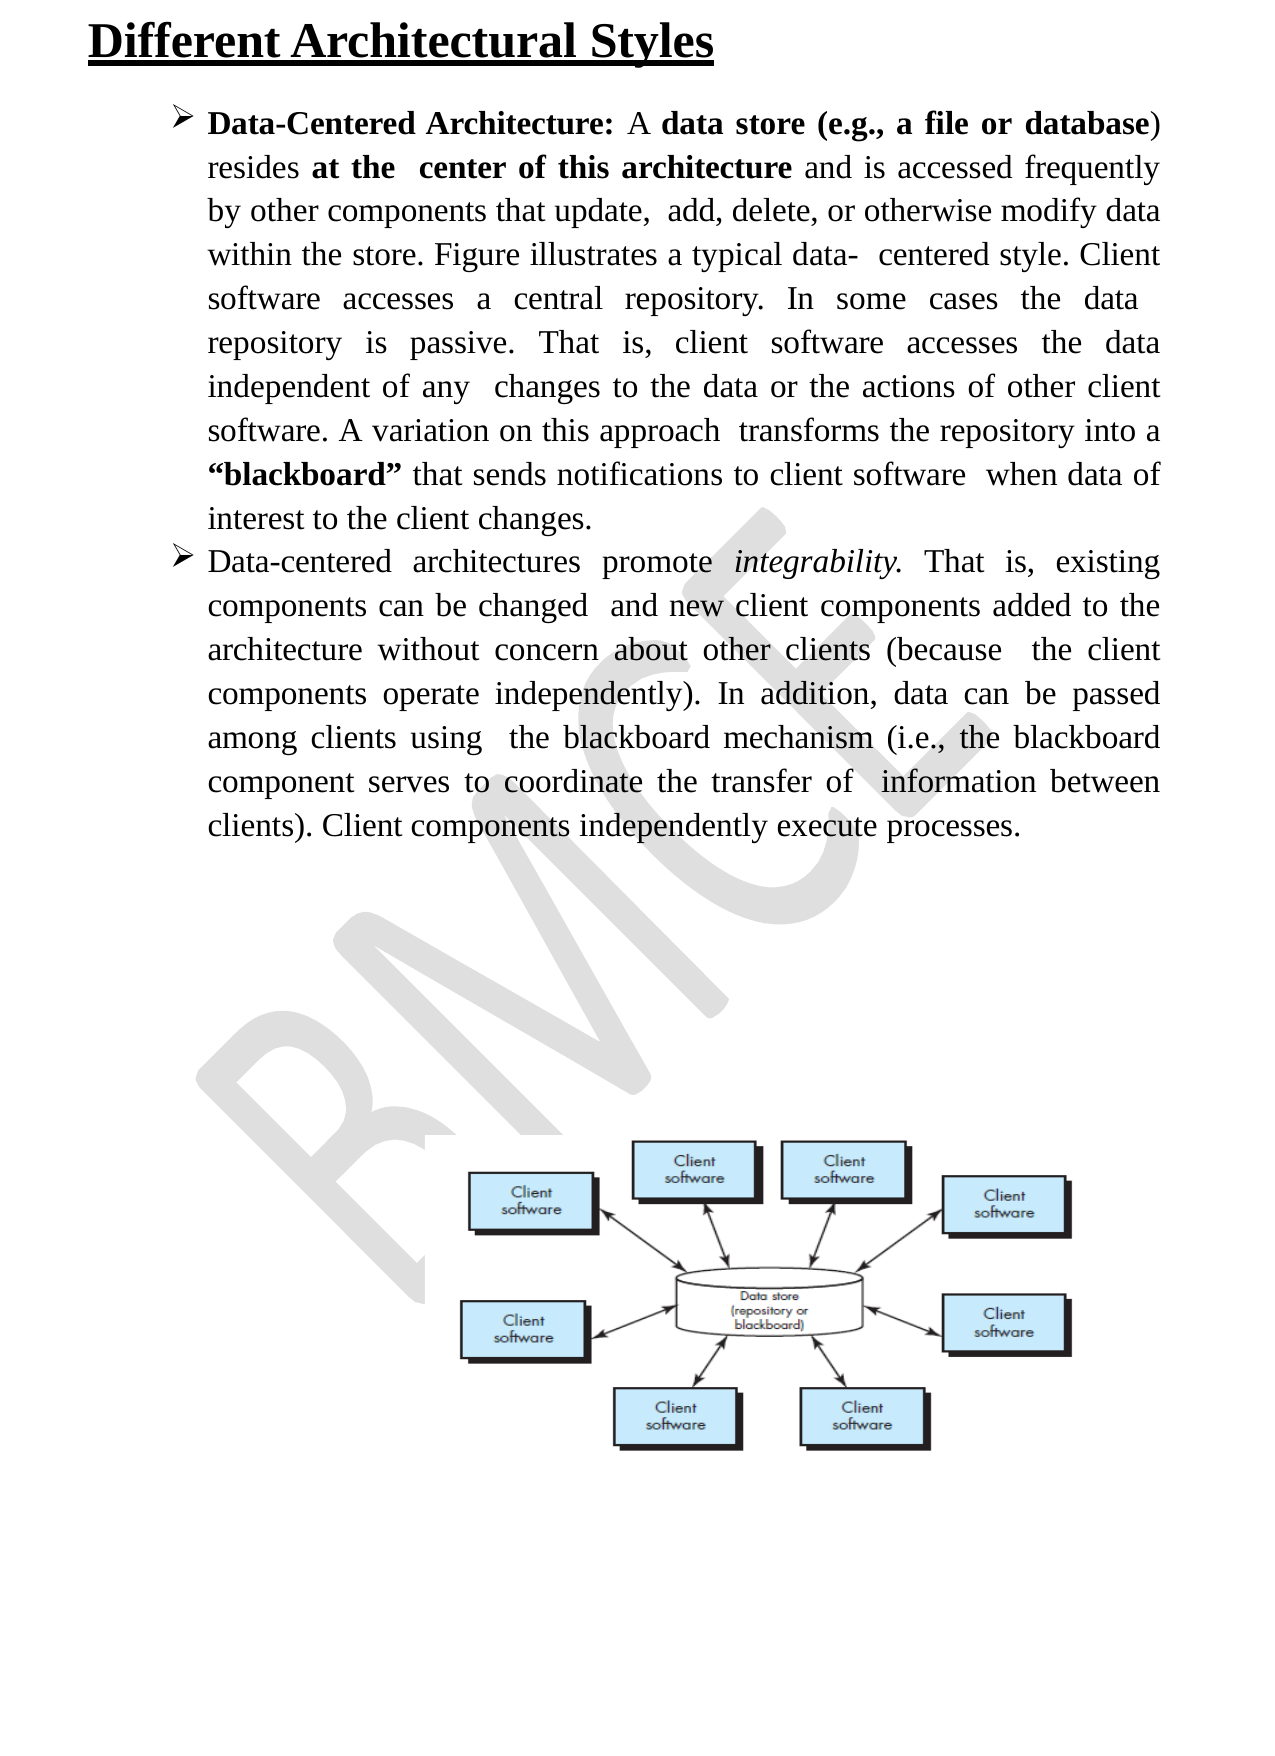

Different Architectural Styles

Data-Centered Architecture: A data store (e.g., a file or database) resides at the  center of this architecture and is accessed frequently by other components that update,  add, delete, or otherwise modify data within the store. Figure illustrates a typical data-  centered style. Client software accesses a central repository. In some cases the data  repository is passive. That is, client software accesses the data independent of any  changes to the data or the actions of other client software. A variation on this approach  transforms the repository into a “blackboard” that sends notifications to client software  when data of interest to the client changes.
Data-centered architectures promote integrability. That is, existing components can be changed  and new client components added to the architecture without concern about other clients (because  the client components operate independently). In addition, data can be passed among clients using  the blackboard mechanism (i.e., the blackboard component serves to coordinate the transfer of  information between clients). Client components independently execute processes.